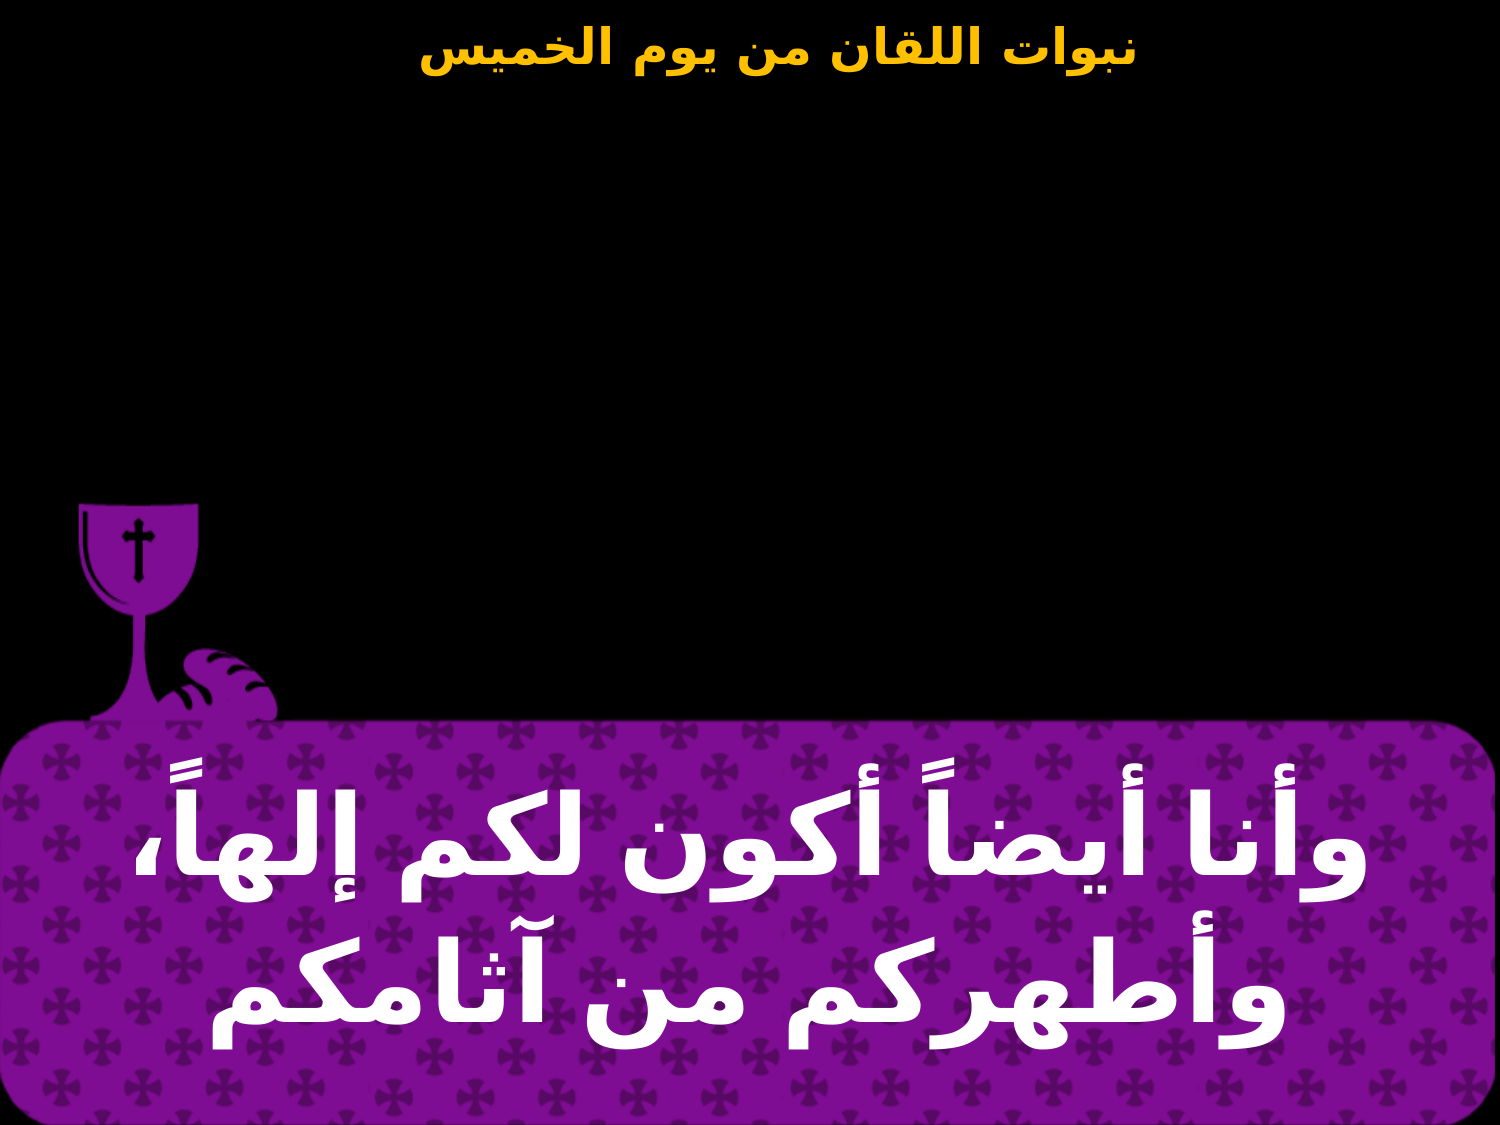

| وأنا أيضاً أكون لكم إلهاً، وأطهركم من آثامكم |
| --- |